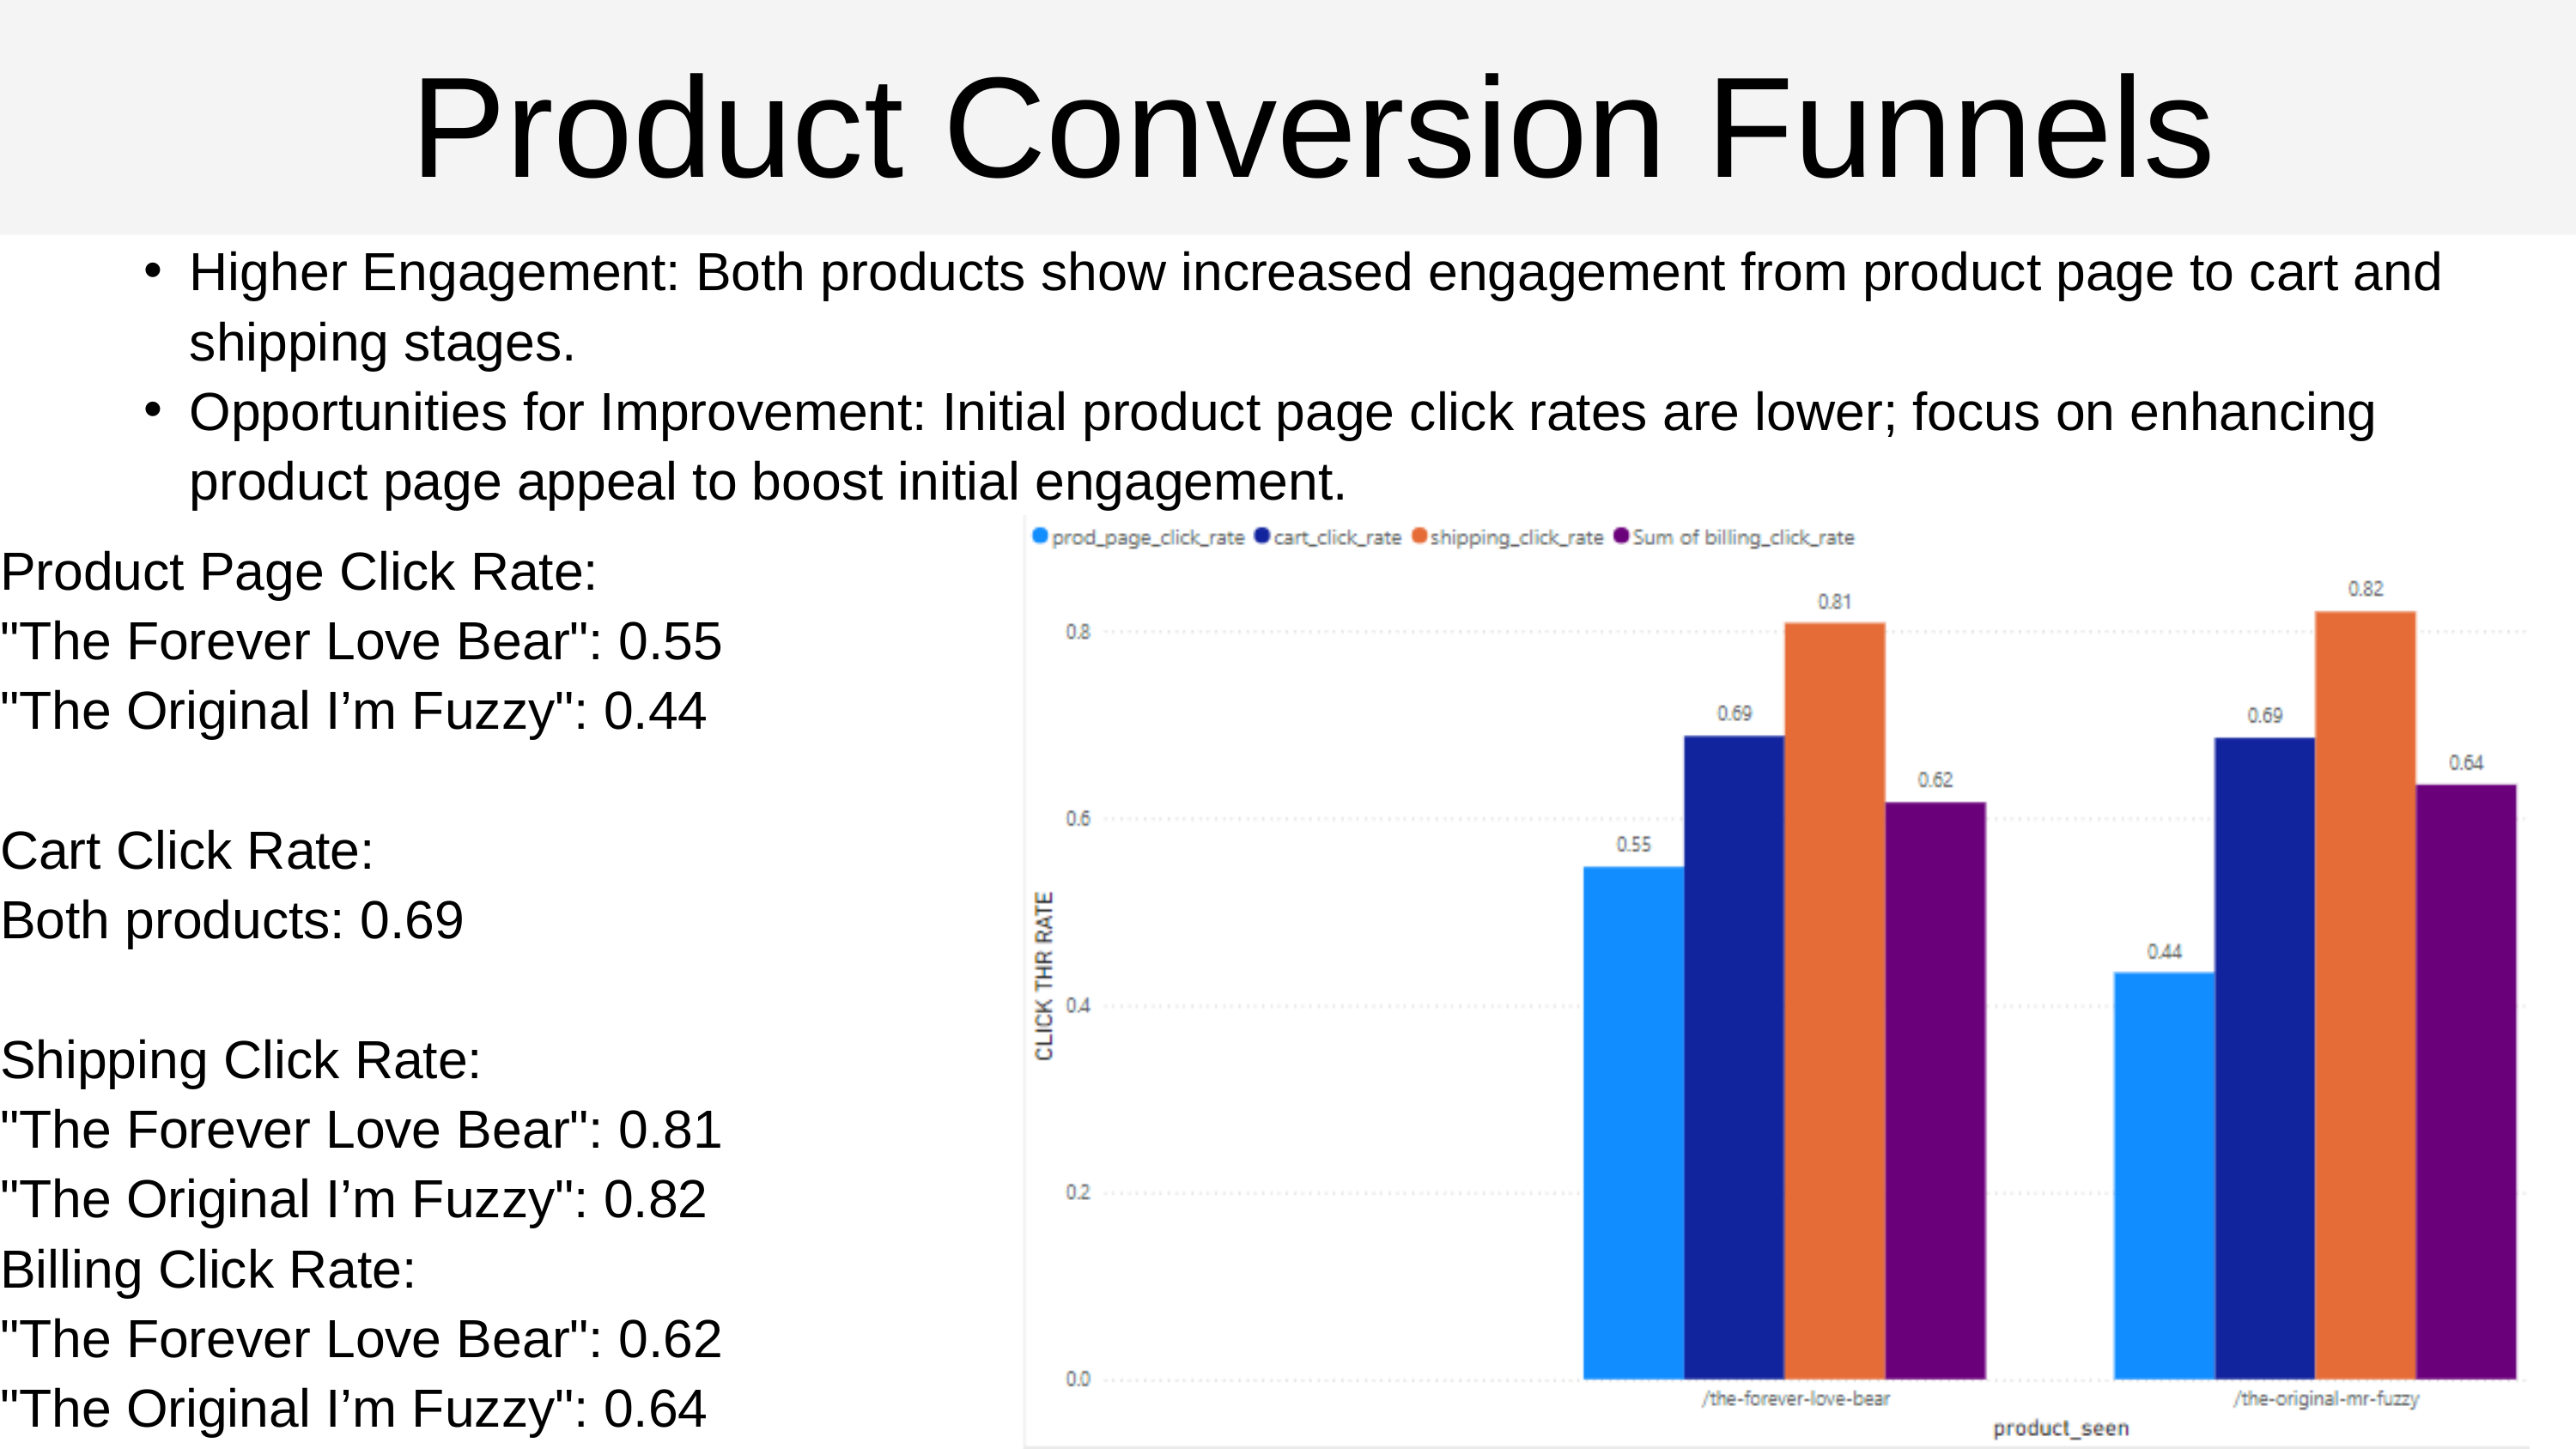

Product Conversion Funnels
Higher Engagement: Both products show increased engagement from product page to cart and shipping stages.
Opportunities for Improvement: Initial product page click rates are lower; focus on enhancing product page appeal to boost initial engagement.

Product Page Click Rate:
"The Forever Love Bear": 0.55
"The Original I’m Fuzzy": 0.44

Cart Click Rate:
Both products: 0.69

Shipping Click Rate:
"The Forever Love Bear": 0.81
"The Original I’m Fuzzy": 0.82
Billing Click Rate:
"The Forever Love Bear": 0.62
"The Original I’m Fuzzy": 0.64